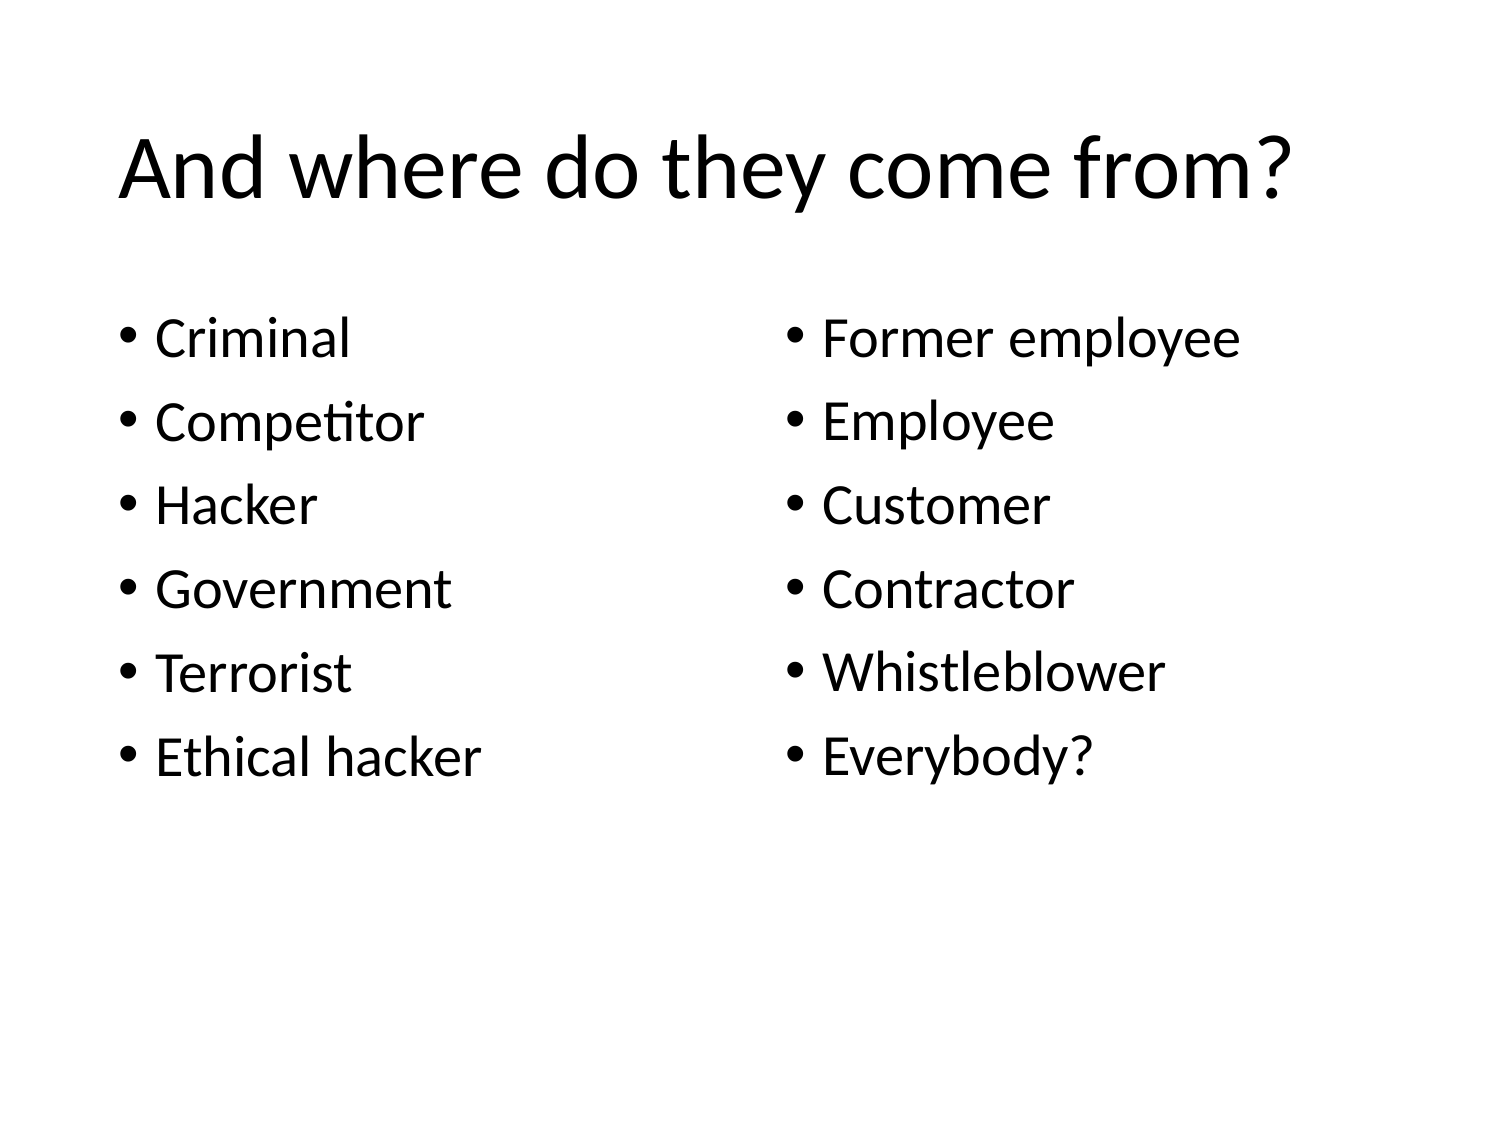

# And where do they come from?
Criminal
Competitor
Hacker
Government
Terrorist
Ethical hacker

Former employee
Employee
Customer
Contractor
Whistleblower
Everybody?